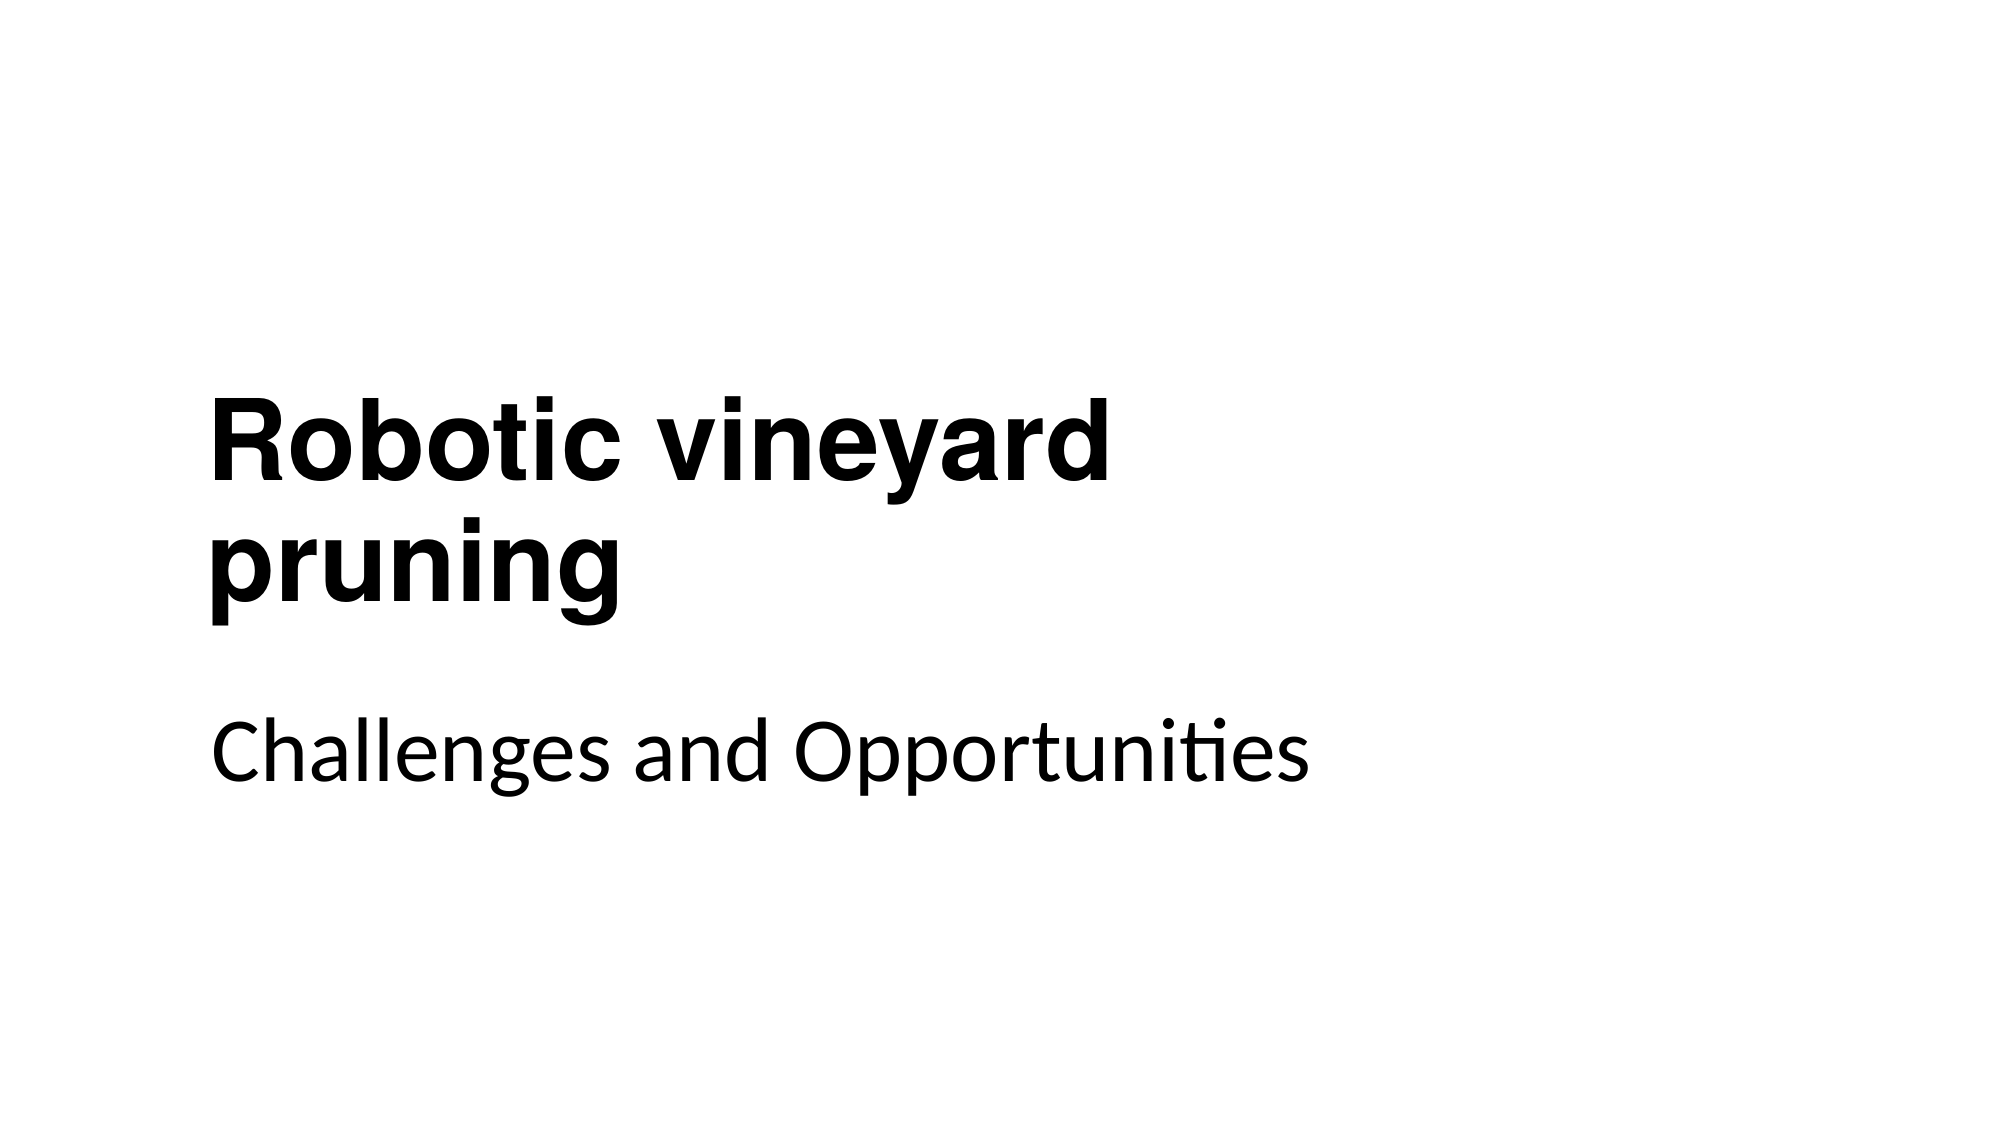

# Robotic vineyard pruning
Challenges and Opportunities